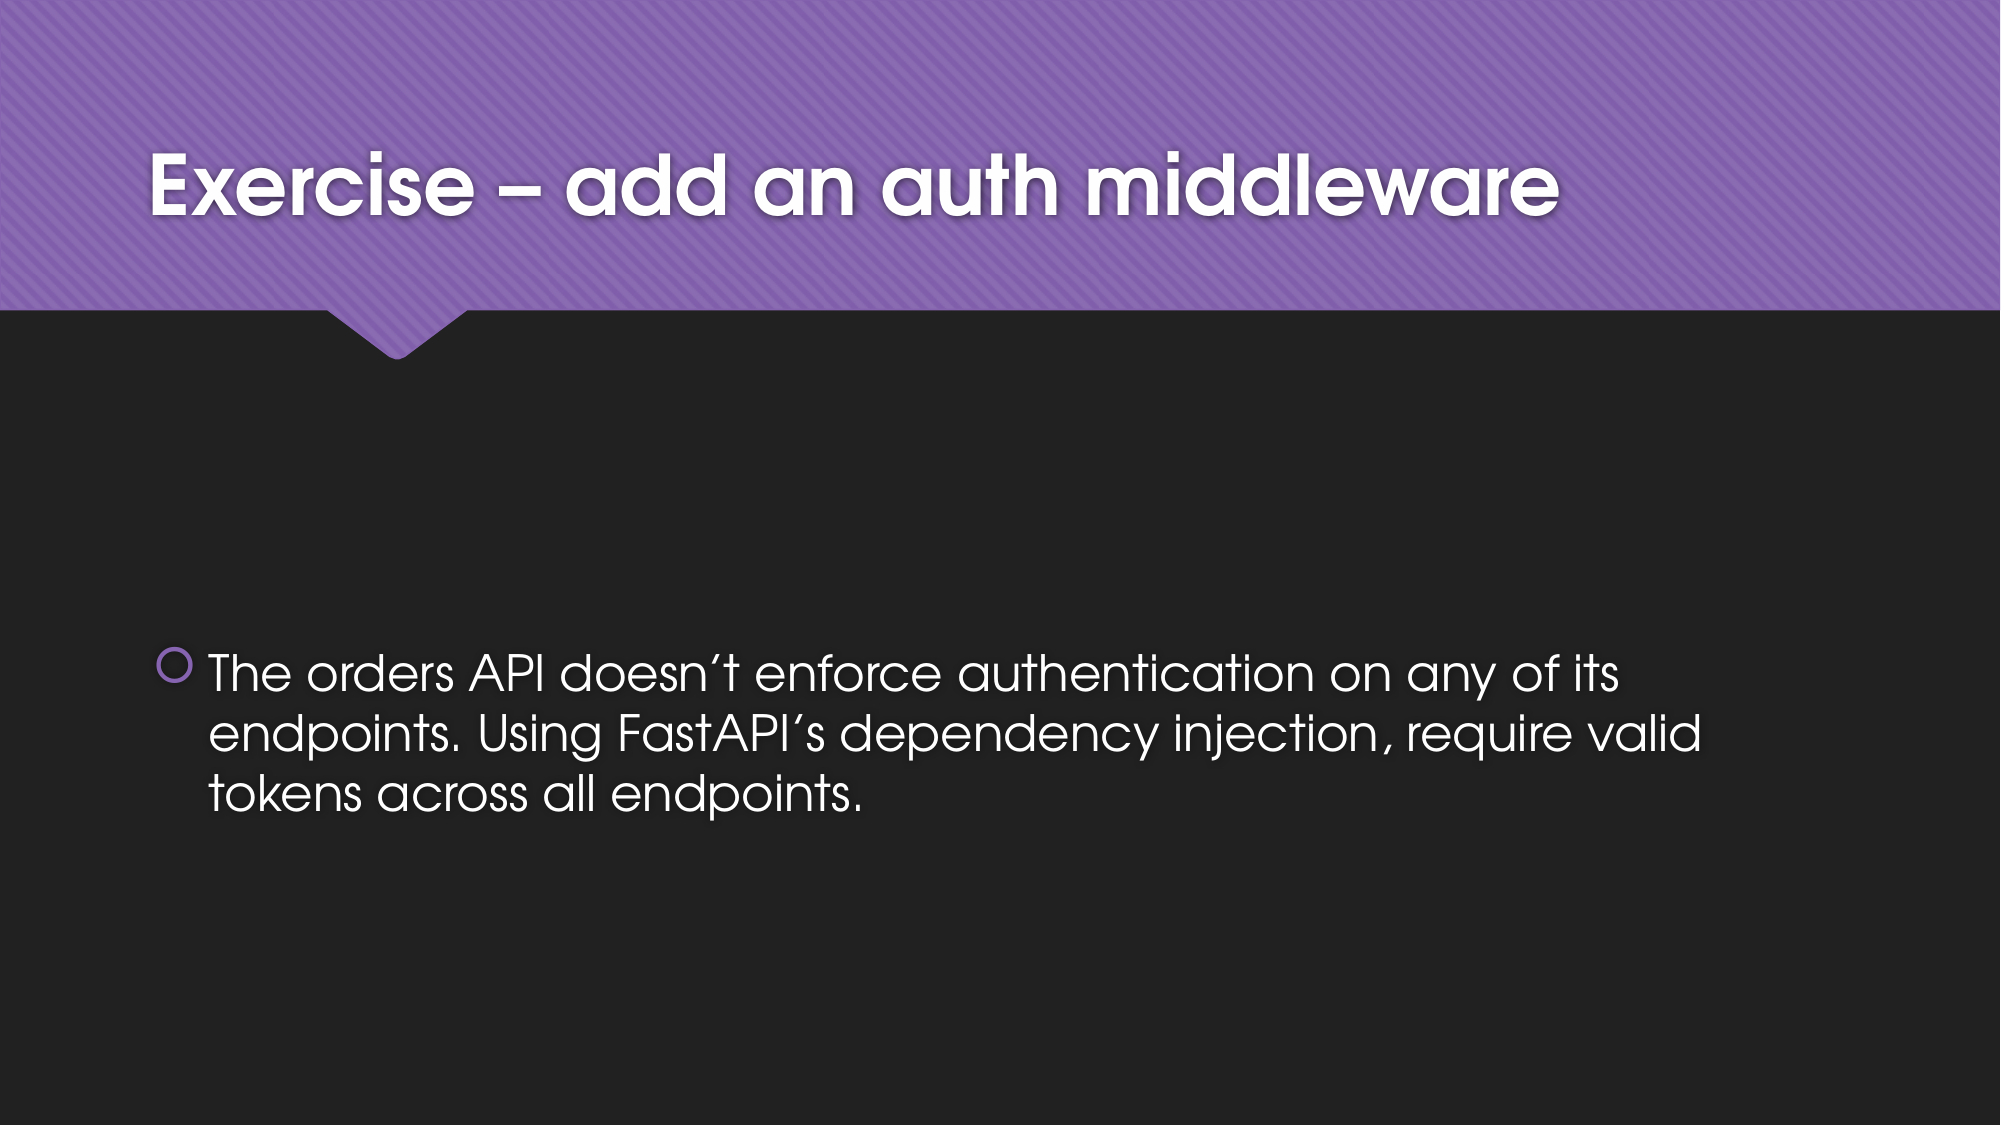

# Exercise – add an auth middleware
The orders API doesn’t enforce authentication on any of its endpoints. Using FastAPI’s dependency injection, require valid tokens across all endpoints.